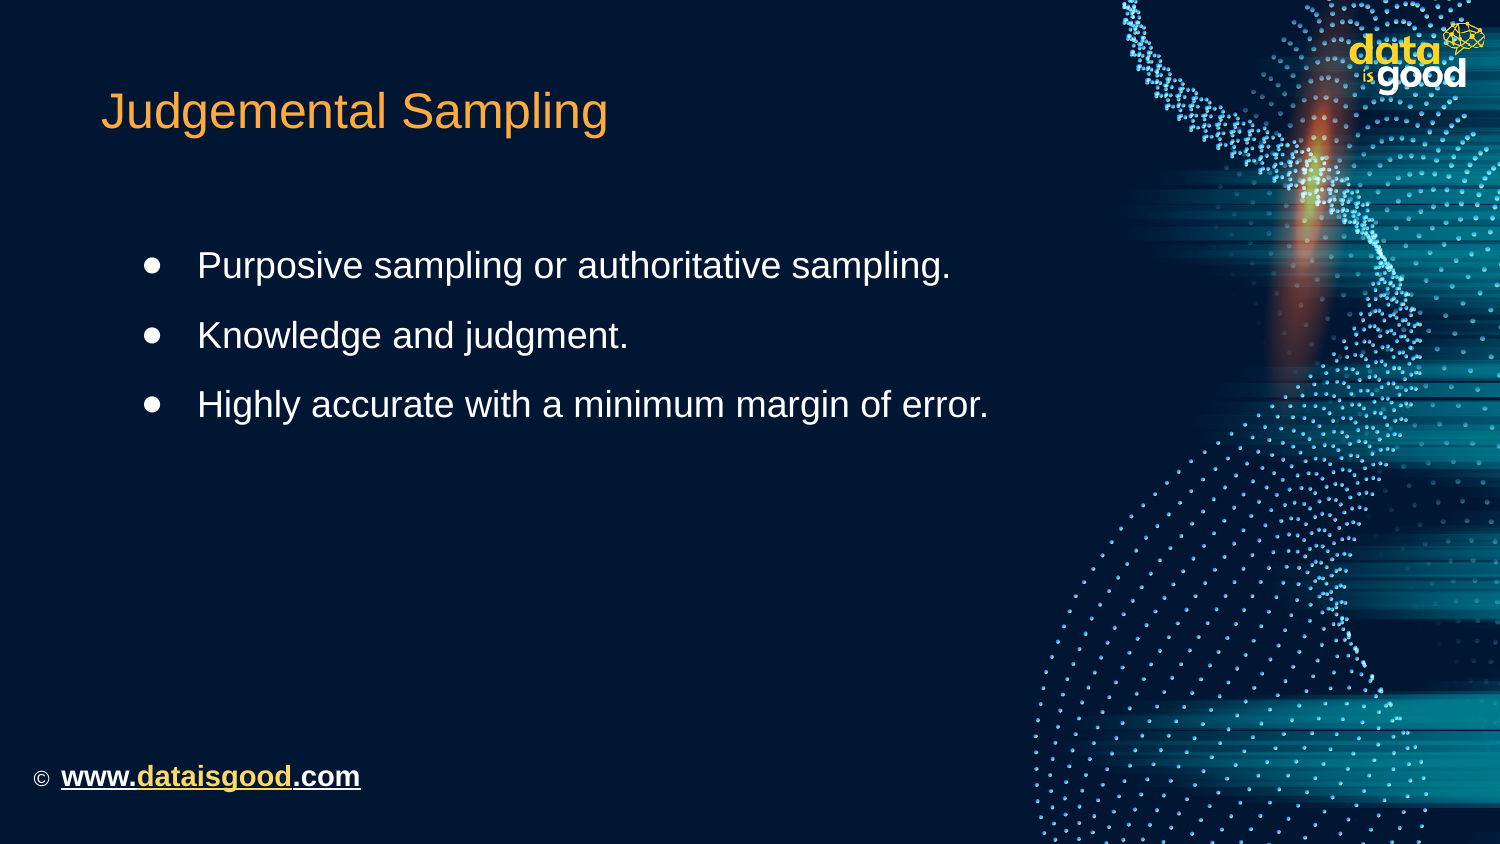

# Judgemental Sampling
Purposive sampling or authoritative sampling.
Knowledge and judgment.
Highly accurate with a minimum margin of error.